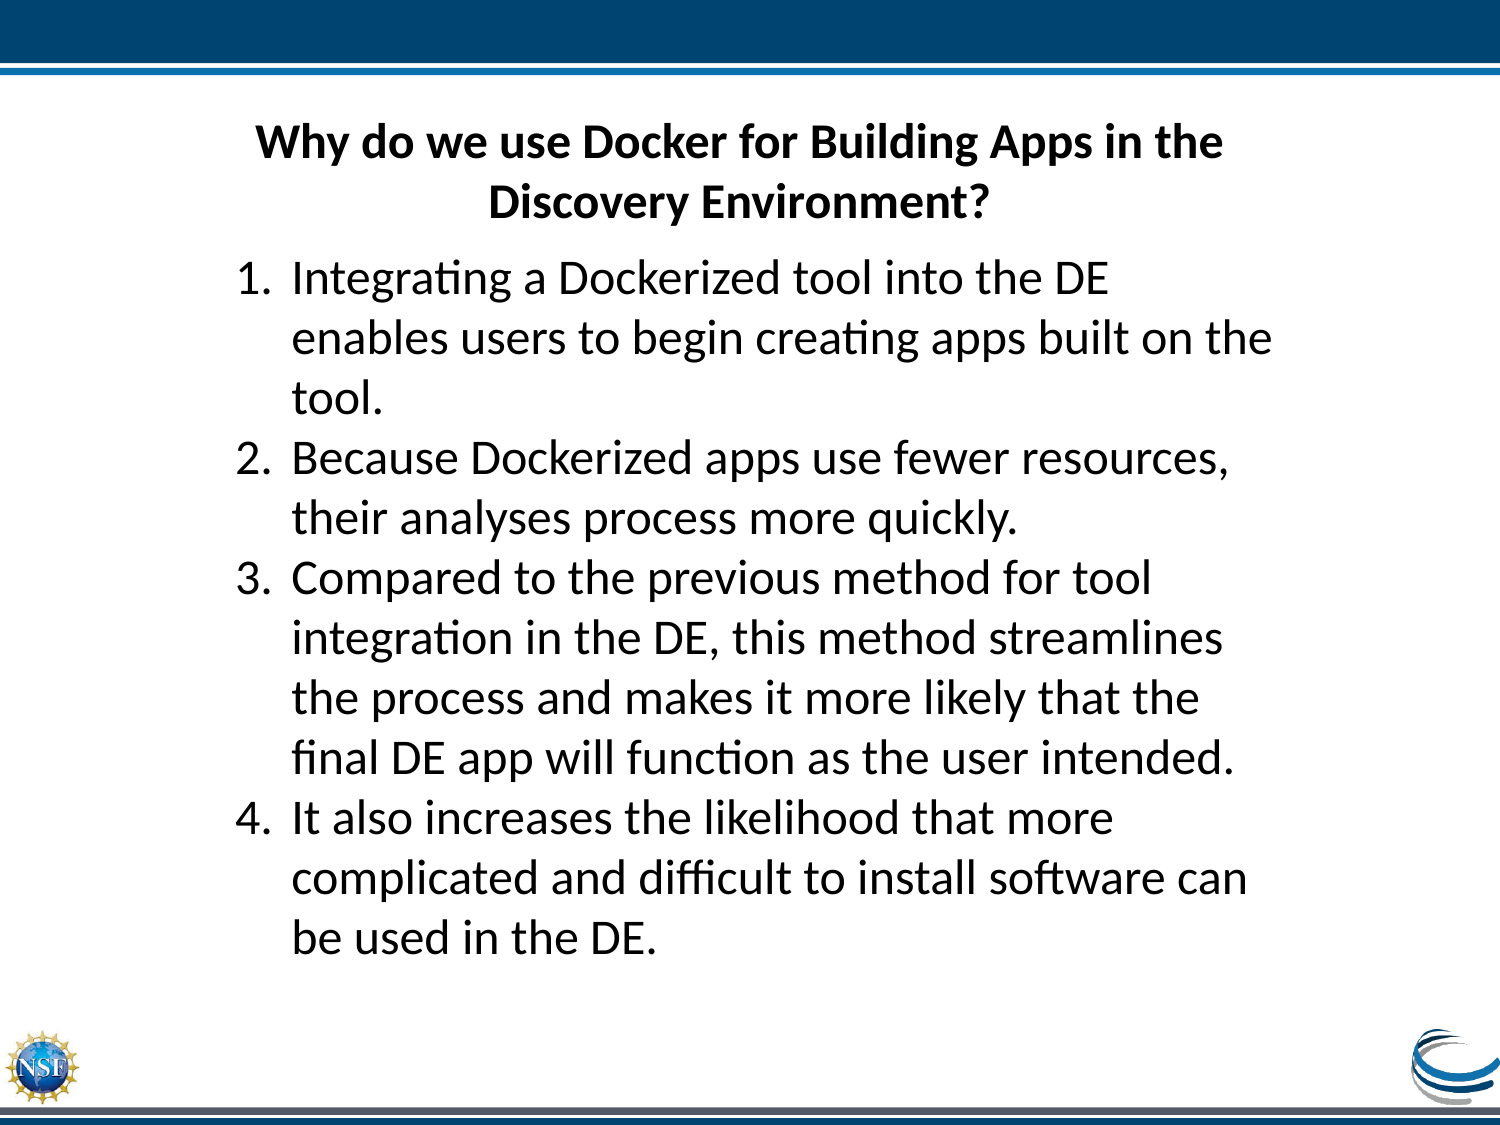

Why do we use Docker for Building Apps in the
Discovery Environment?
Integrating a Dockerized tool into the DE enables users to begin creating apps built on the tool.
Because Dockerized apps use fewer resources, their analyses process more quickly.
Compared to the previous method for tool integration in the DE, this method streamlines the process and makes it more likely that the final DE app will function as the user intended.
It also increases the likelihood that more complicated and difficult to install software can be used in the DE.